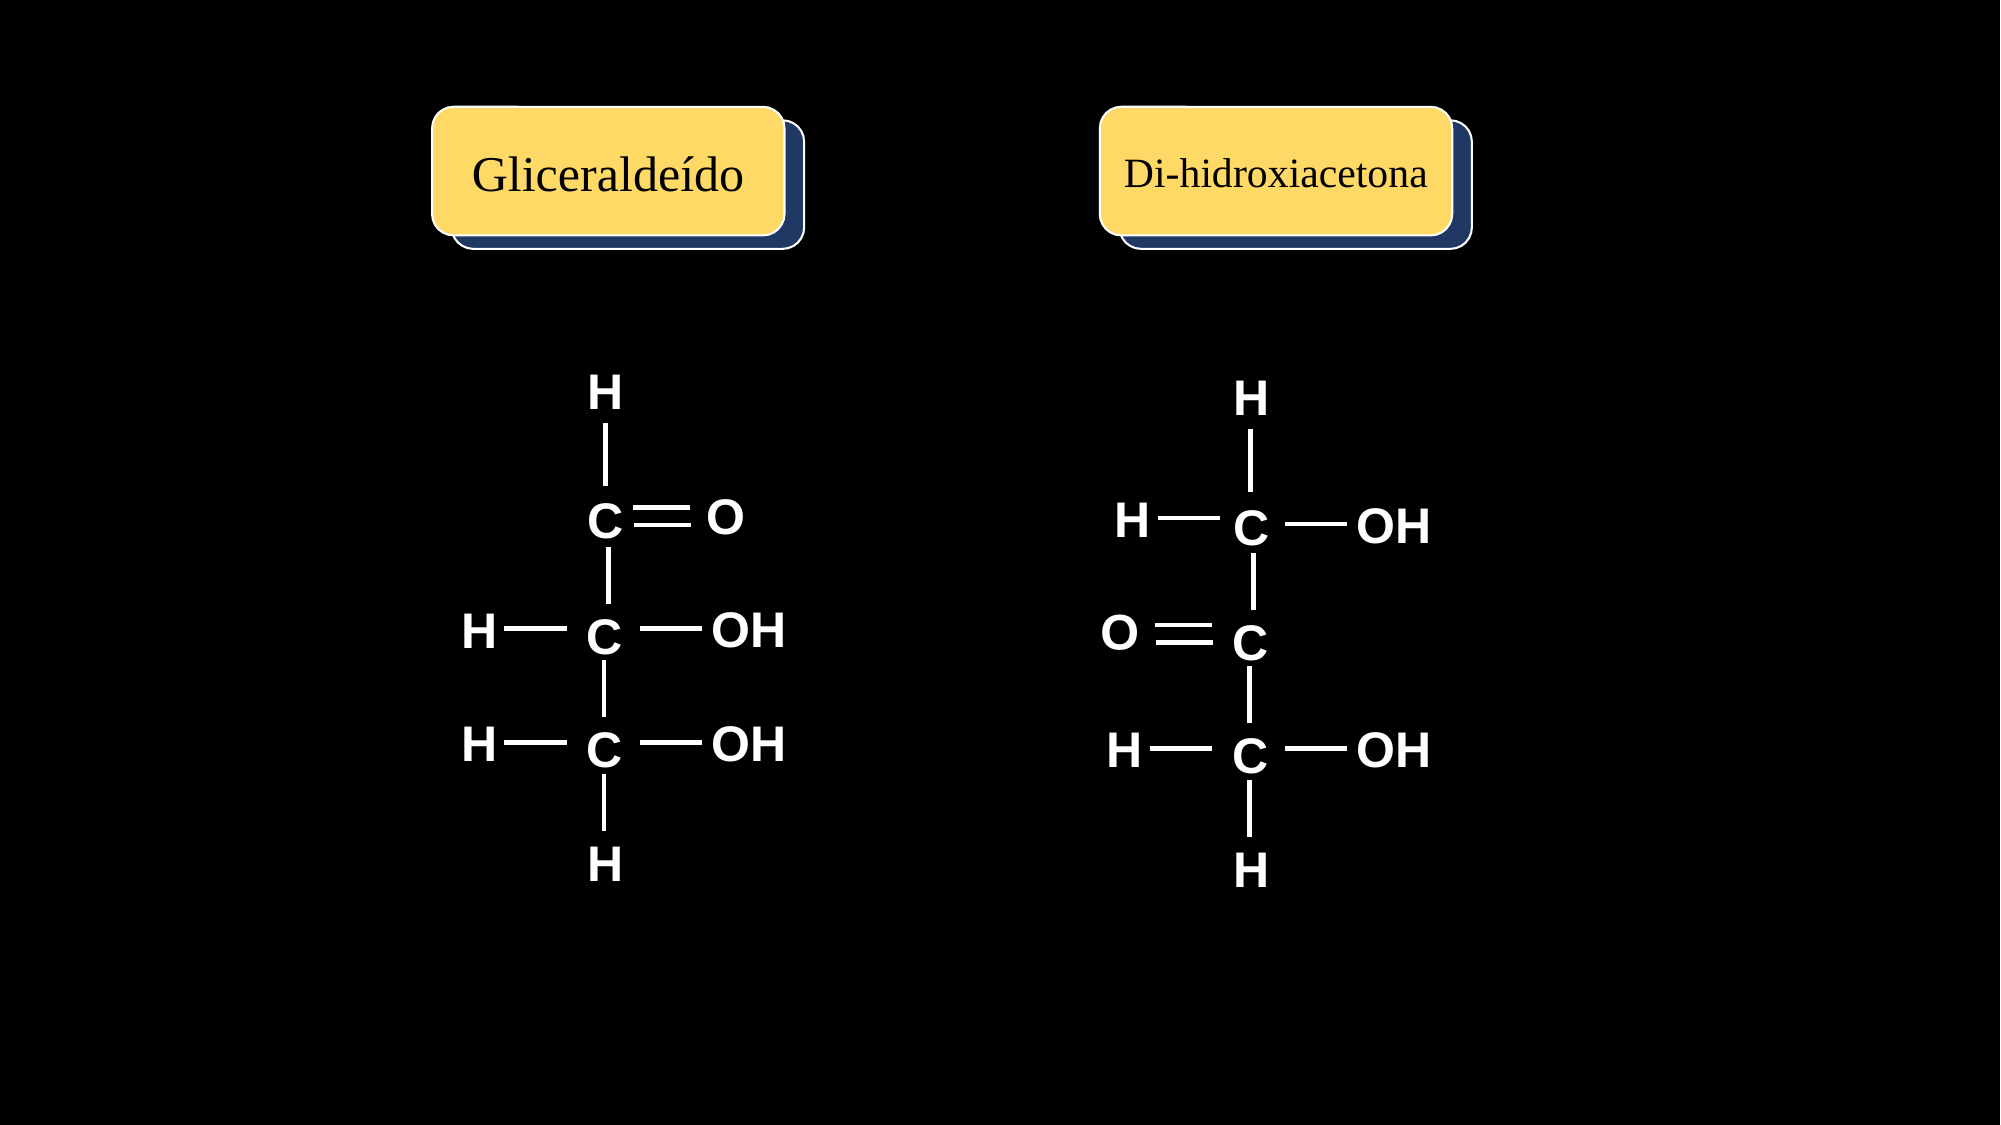

Gliceraldeído
Di-hidroxiacetona

H
H
O
H
C
OH
C
O
OH
H
C
C
OH
H
C
OH
H
C
H
H